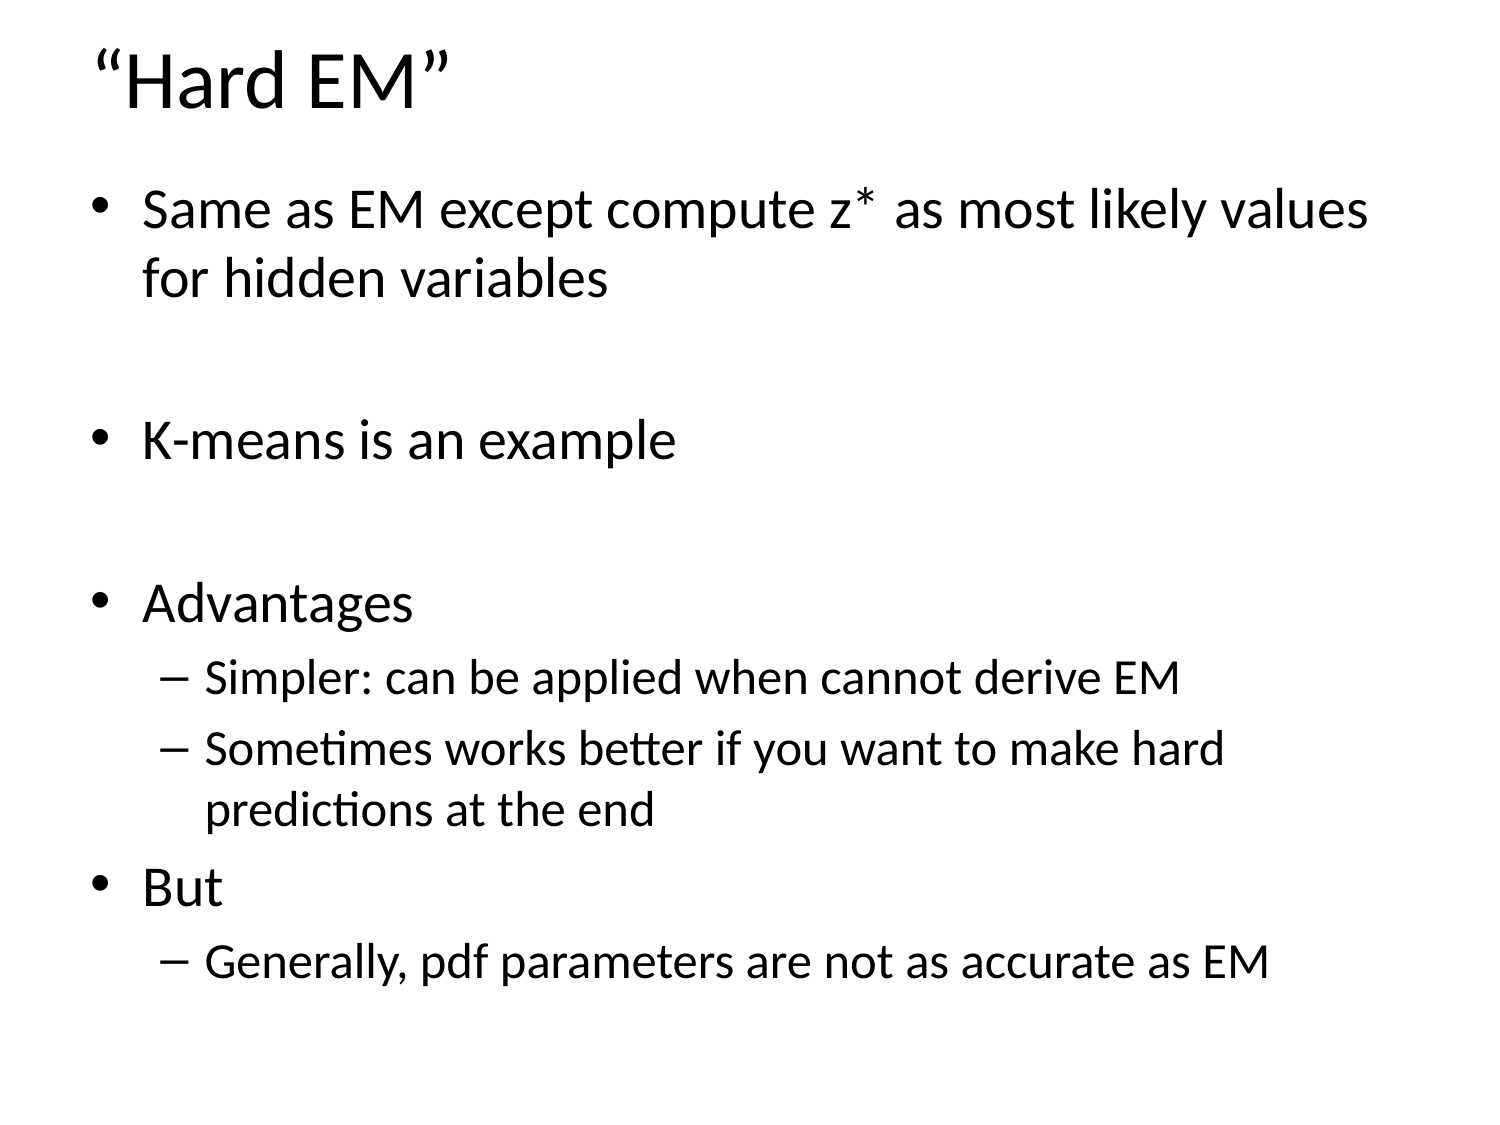

# “Hard EM”
Same as EM except compute z* as most likely values for hidden variables

K-means is an example

Advantages
Simpler: can be applied when cannot derive EM
Sometimes works better if you want to make hard predictions at the end
But
Generally, pdf parameters are not as accurate as EM